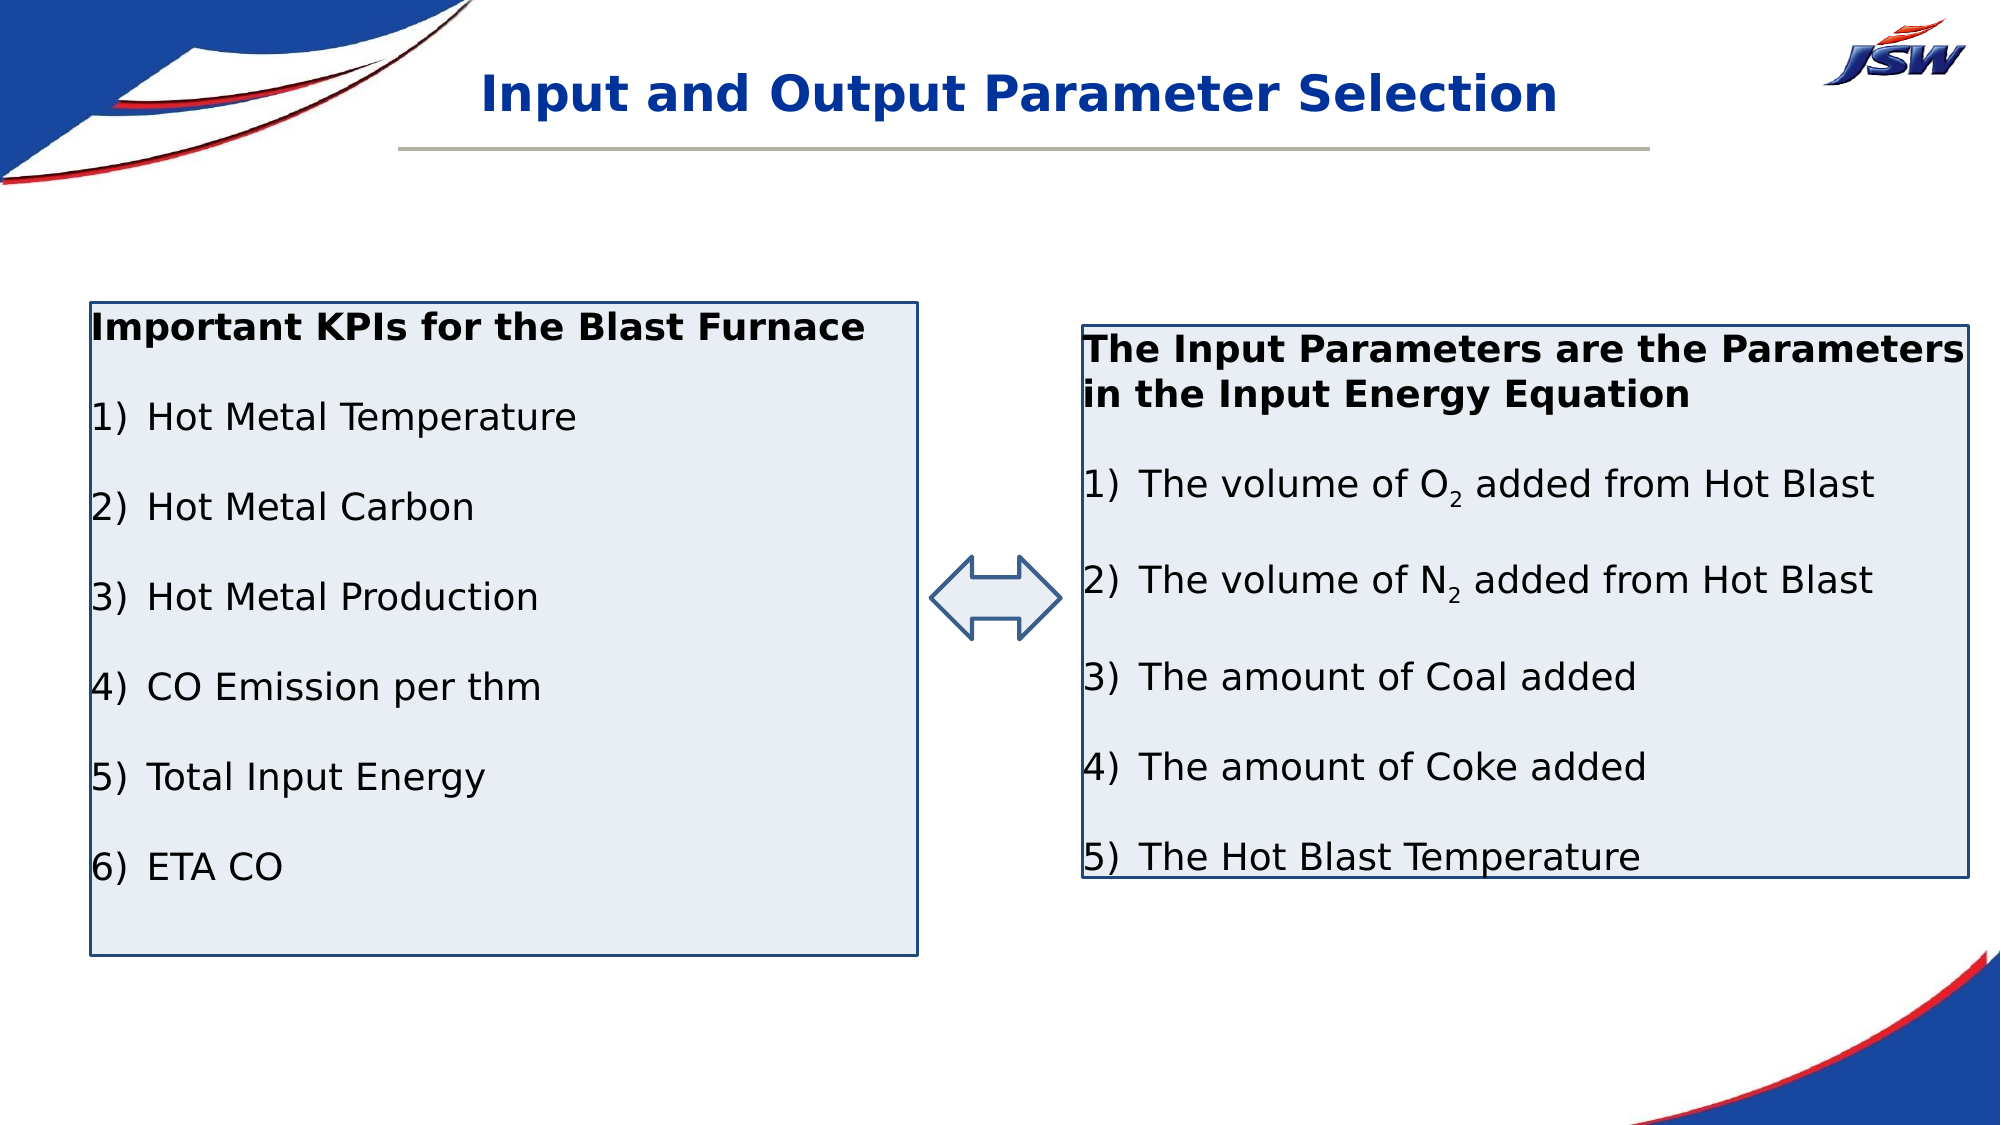

Input and Output Parameter Selection

Important KPIs for the Blast Furnace

Hot Metal Temperature

Hot Metal Carbon

Hot Metal Production

CO Emission per thm

Total Input Energy

ETA CO
The Input Parameters are the Parameters
in the Input Energy Equation

The volume of O2 added from Hot Blast

The volume of N2 added from Hot Blast

The amount of Coal added

The amount of Coke added

The Hot Blast Temperature